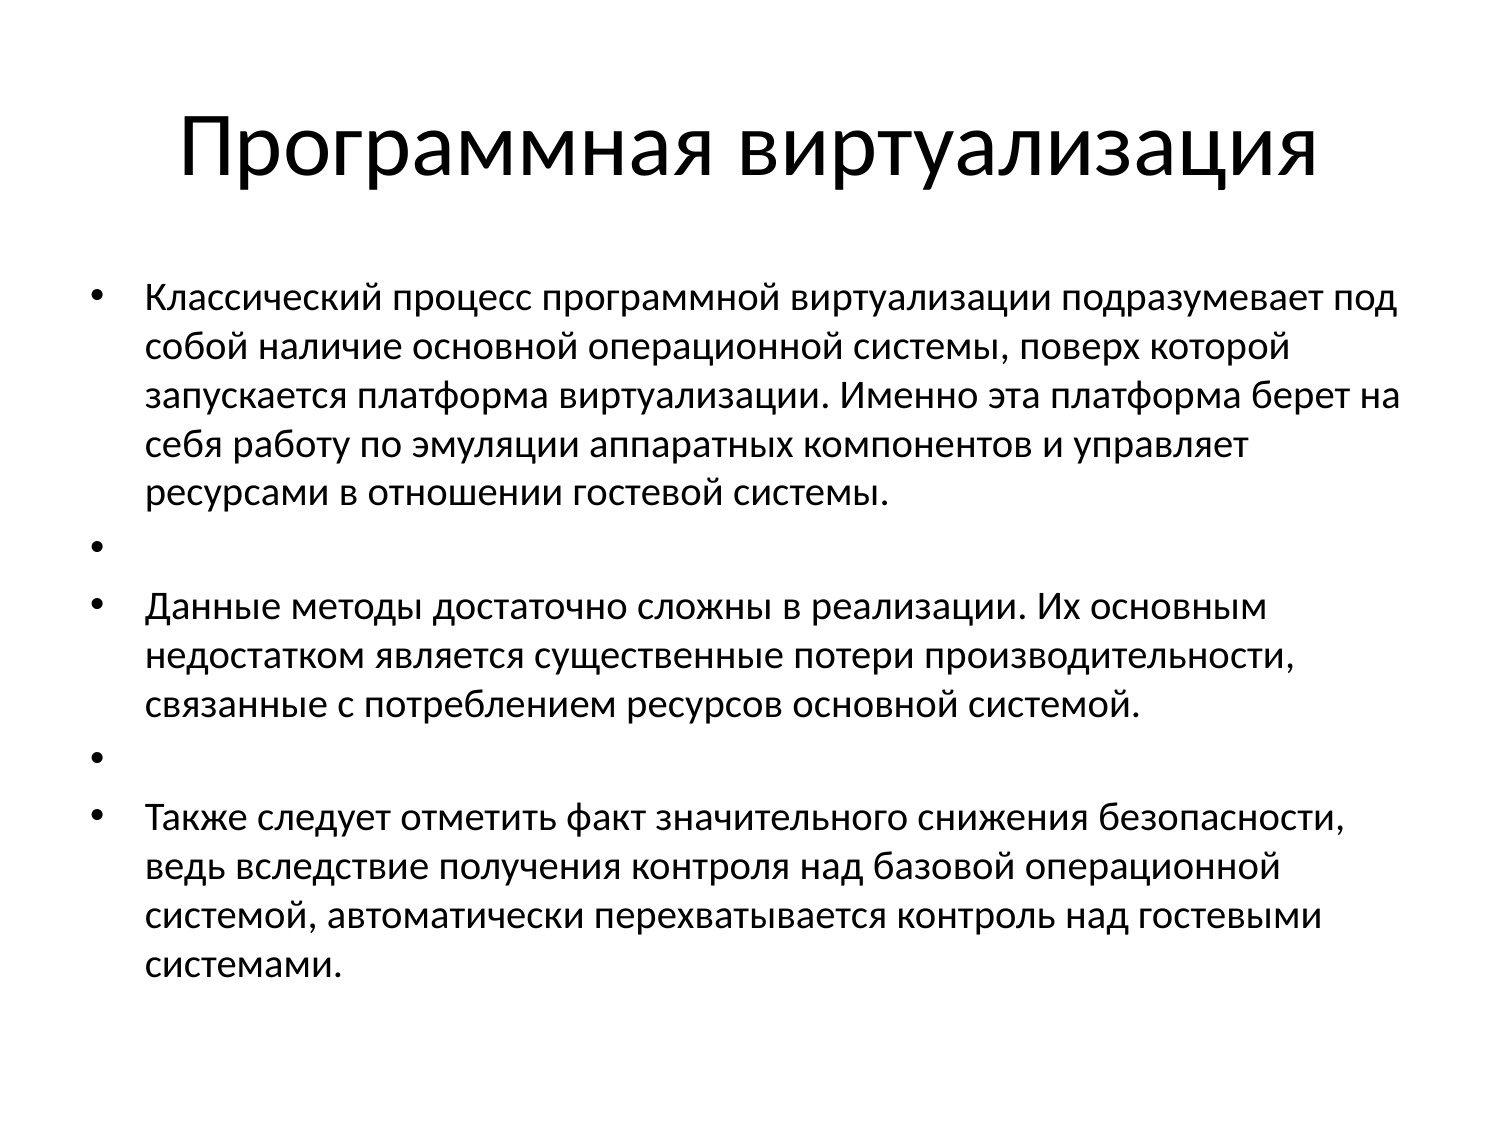

# Программная виртуализация
Классический процесс программной виртуализации подразумевает под собой наличие основной операционной системы, поверх которой запускается платформа виртуализации. Именно эта платформа берет на себя работу по эмуляции аппаратных компонентов и управляет ресурсами в отношении гостевой системы.

Данные методы достаточно сложны в реализации. Их основным недостатком является существенные потери производительности, связанные с потреблением ресурсов основной системой.

Также следует отметить факт значительного снижения безопасности, ведь вследствие получения контроля над базовой операционной системой, автоматически перехватывается контроль над гостевыми системами.